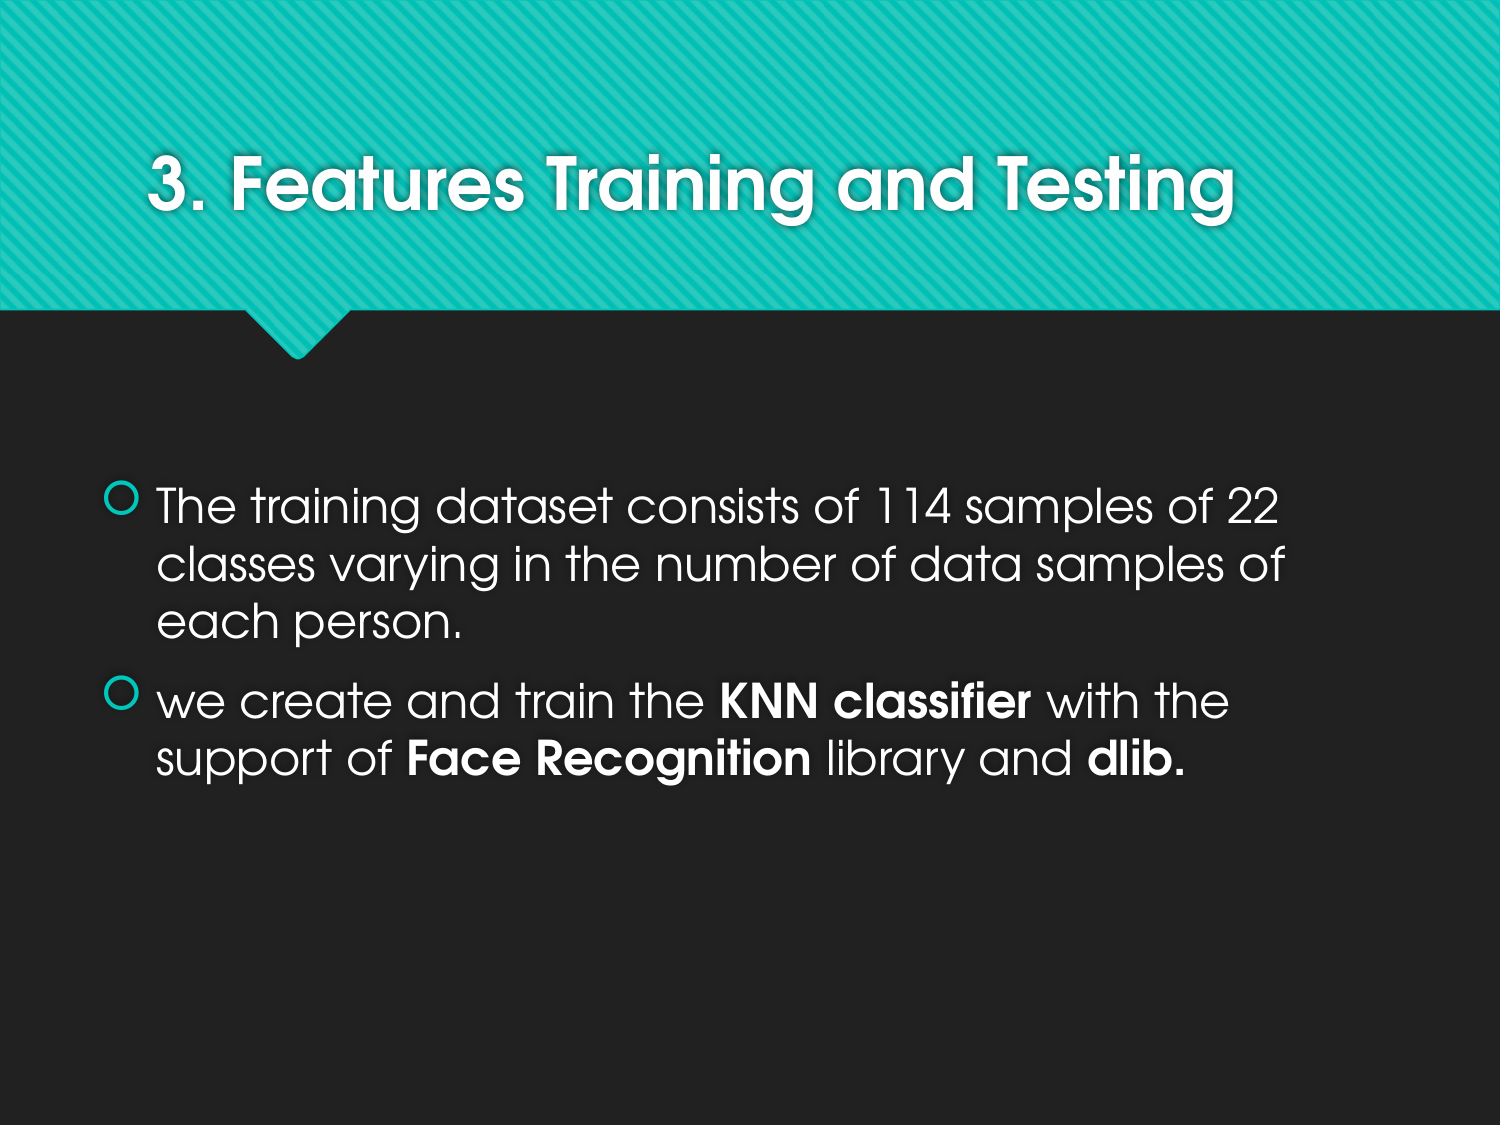

# 3. Features Training and Testing
The training dataset consists of 114 samples of 22 classes varying in the number of data samples of each person.
we create and train the KNN classifier with the support of Face Recognition library and dlib.